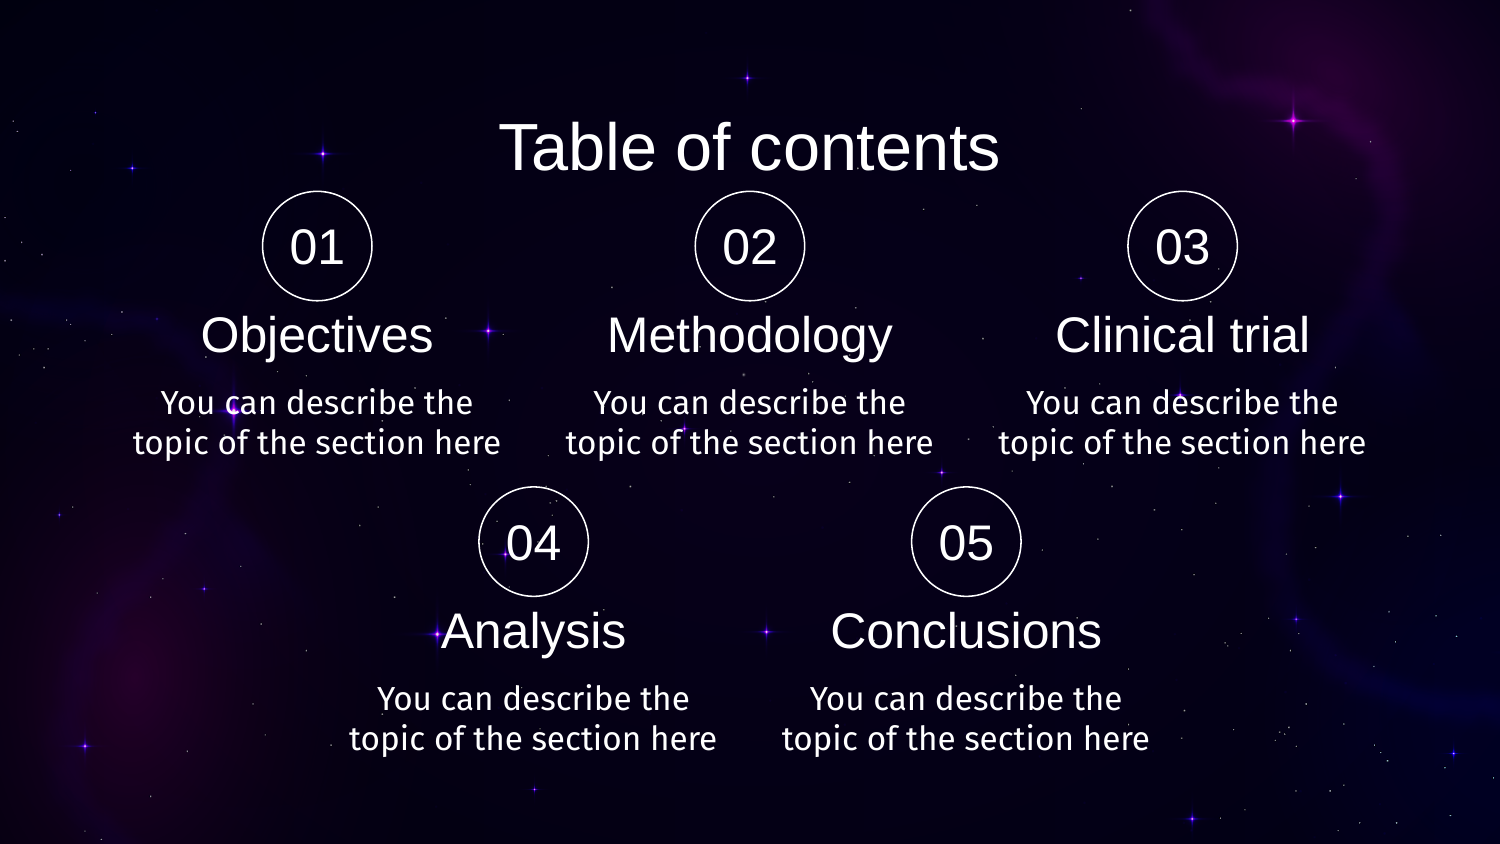

# Table of contents

01
02
03
Objectives
Methodology
Clinical trial
You can describe the topic of the section here
You can describe the topic of the section here
You can describe the topic of the section here

04
05
Analysis
Conclusions
You can describe the topic of the section here
You can describe the topic of the section here